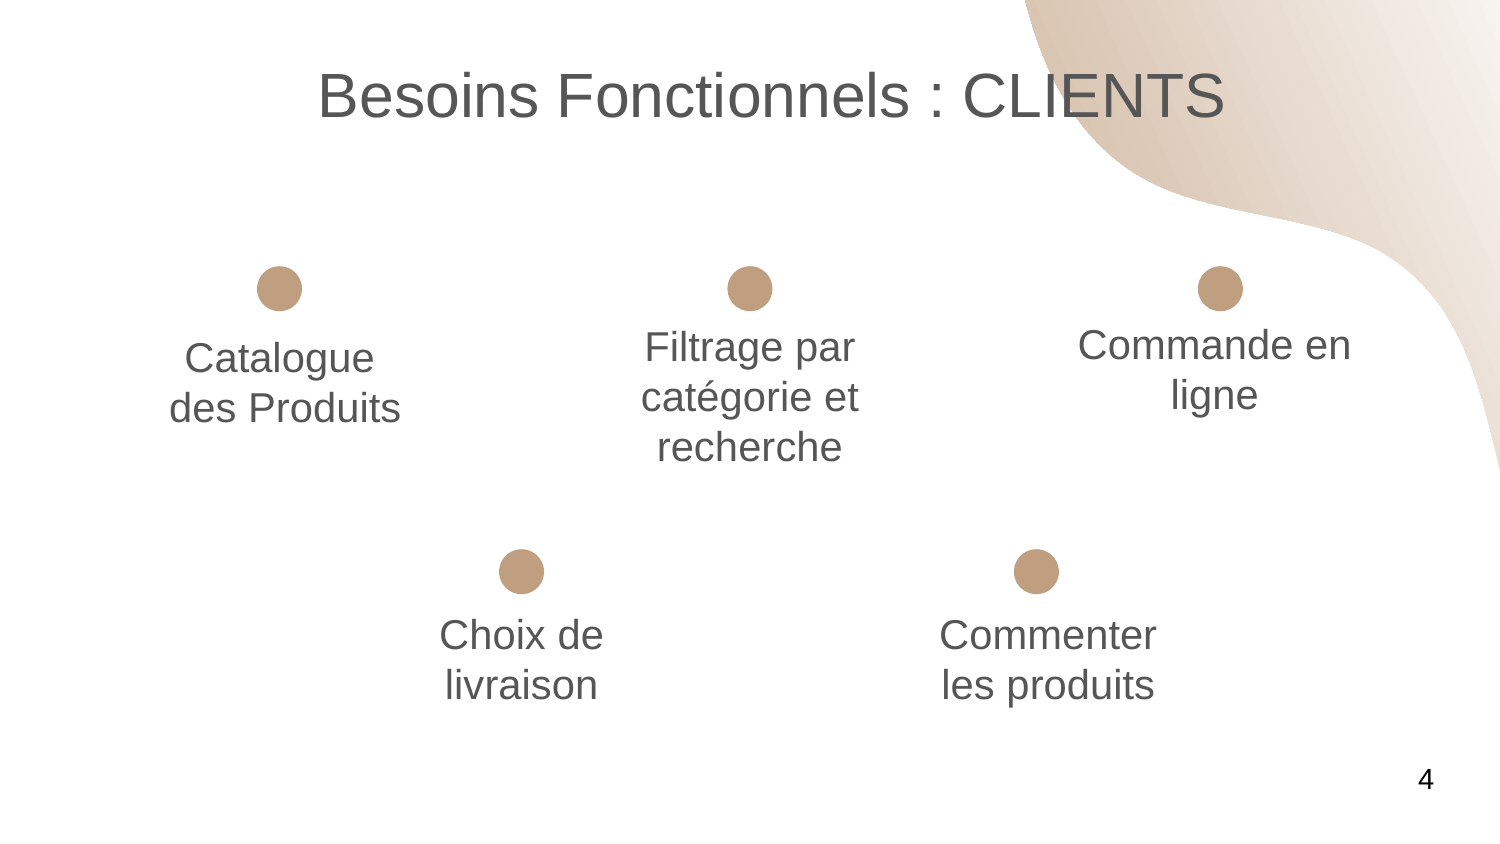

Besoins Fonctionnels : CLIENTS

Filtrage par catégorie et recherche
Commande en ligne
# Catalogue des Produits

Commenter les produits
Choix de livraison
4